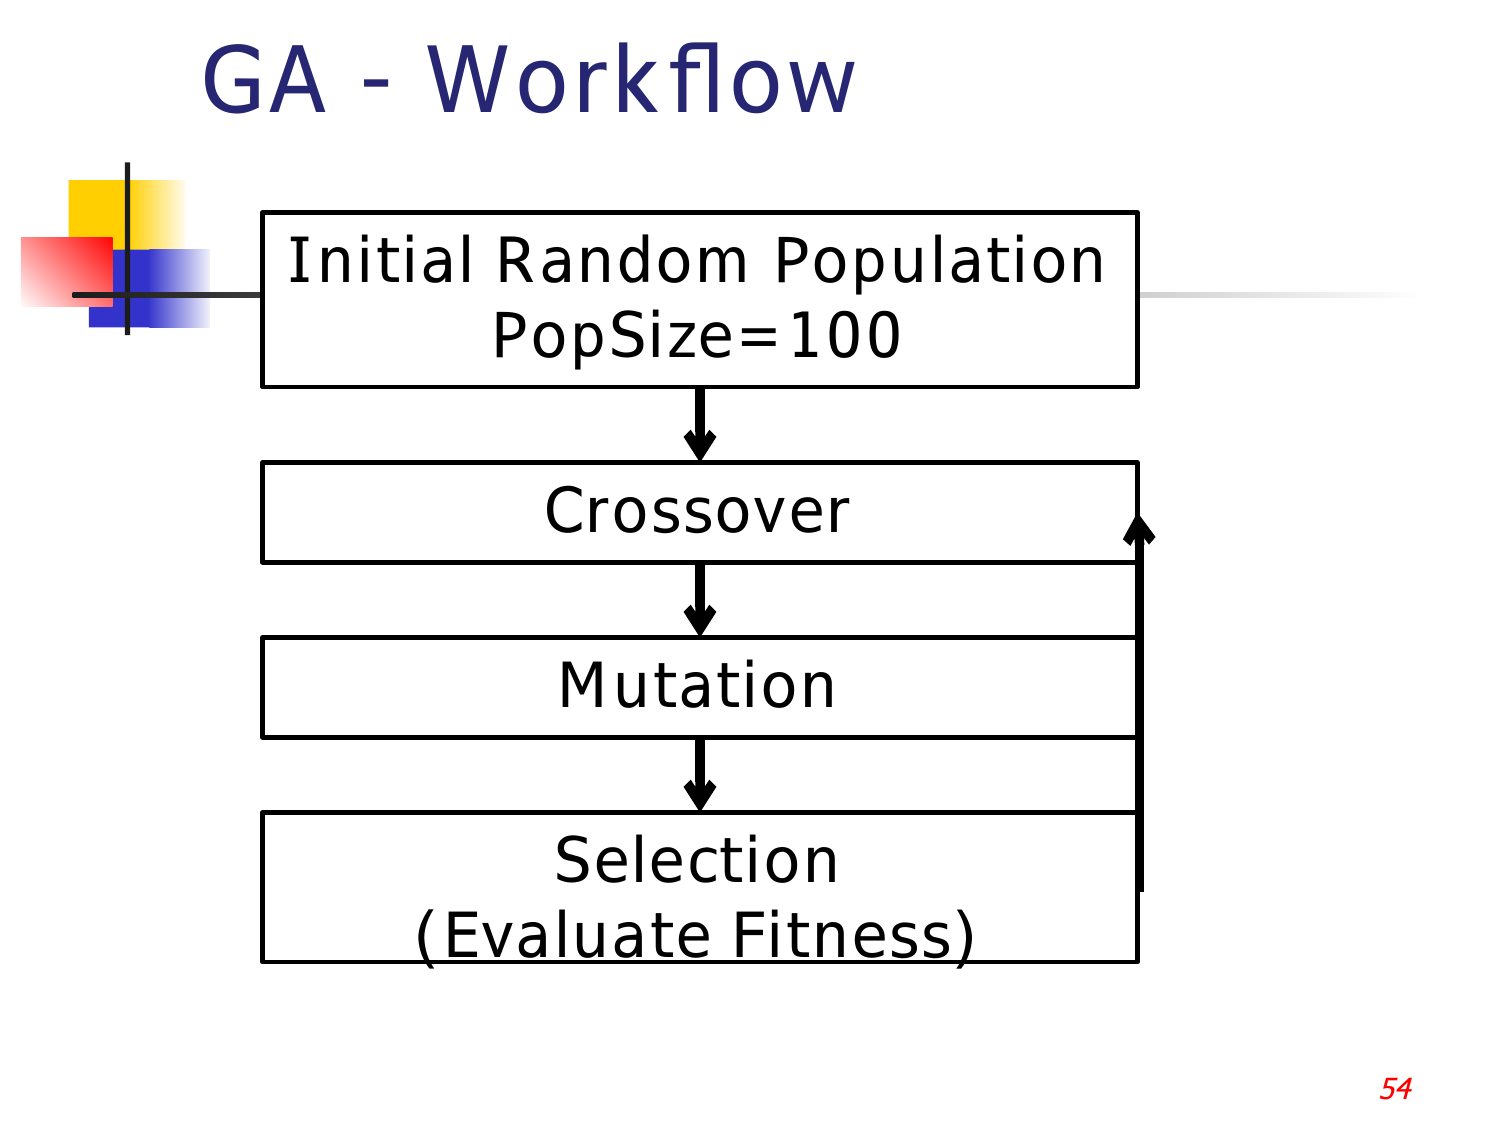

54
# GA - Workflow
Initial Random Population
PopSize=100
Crossover
Mutation
Selection
(Evaluate Fitness)